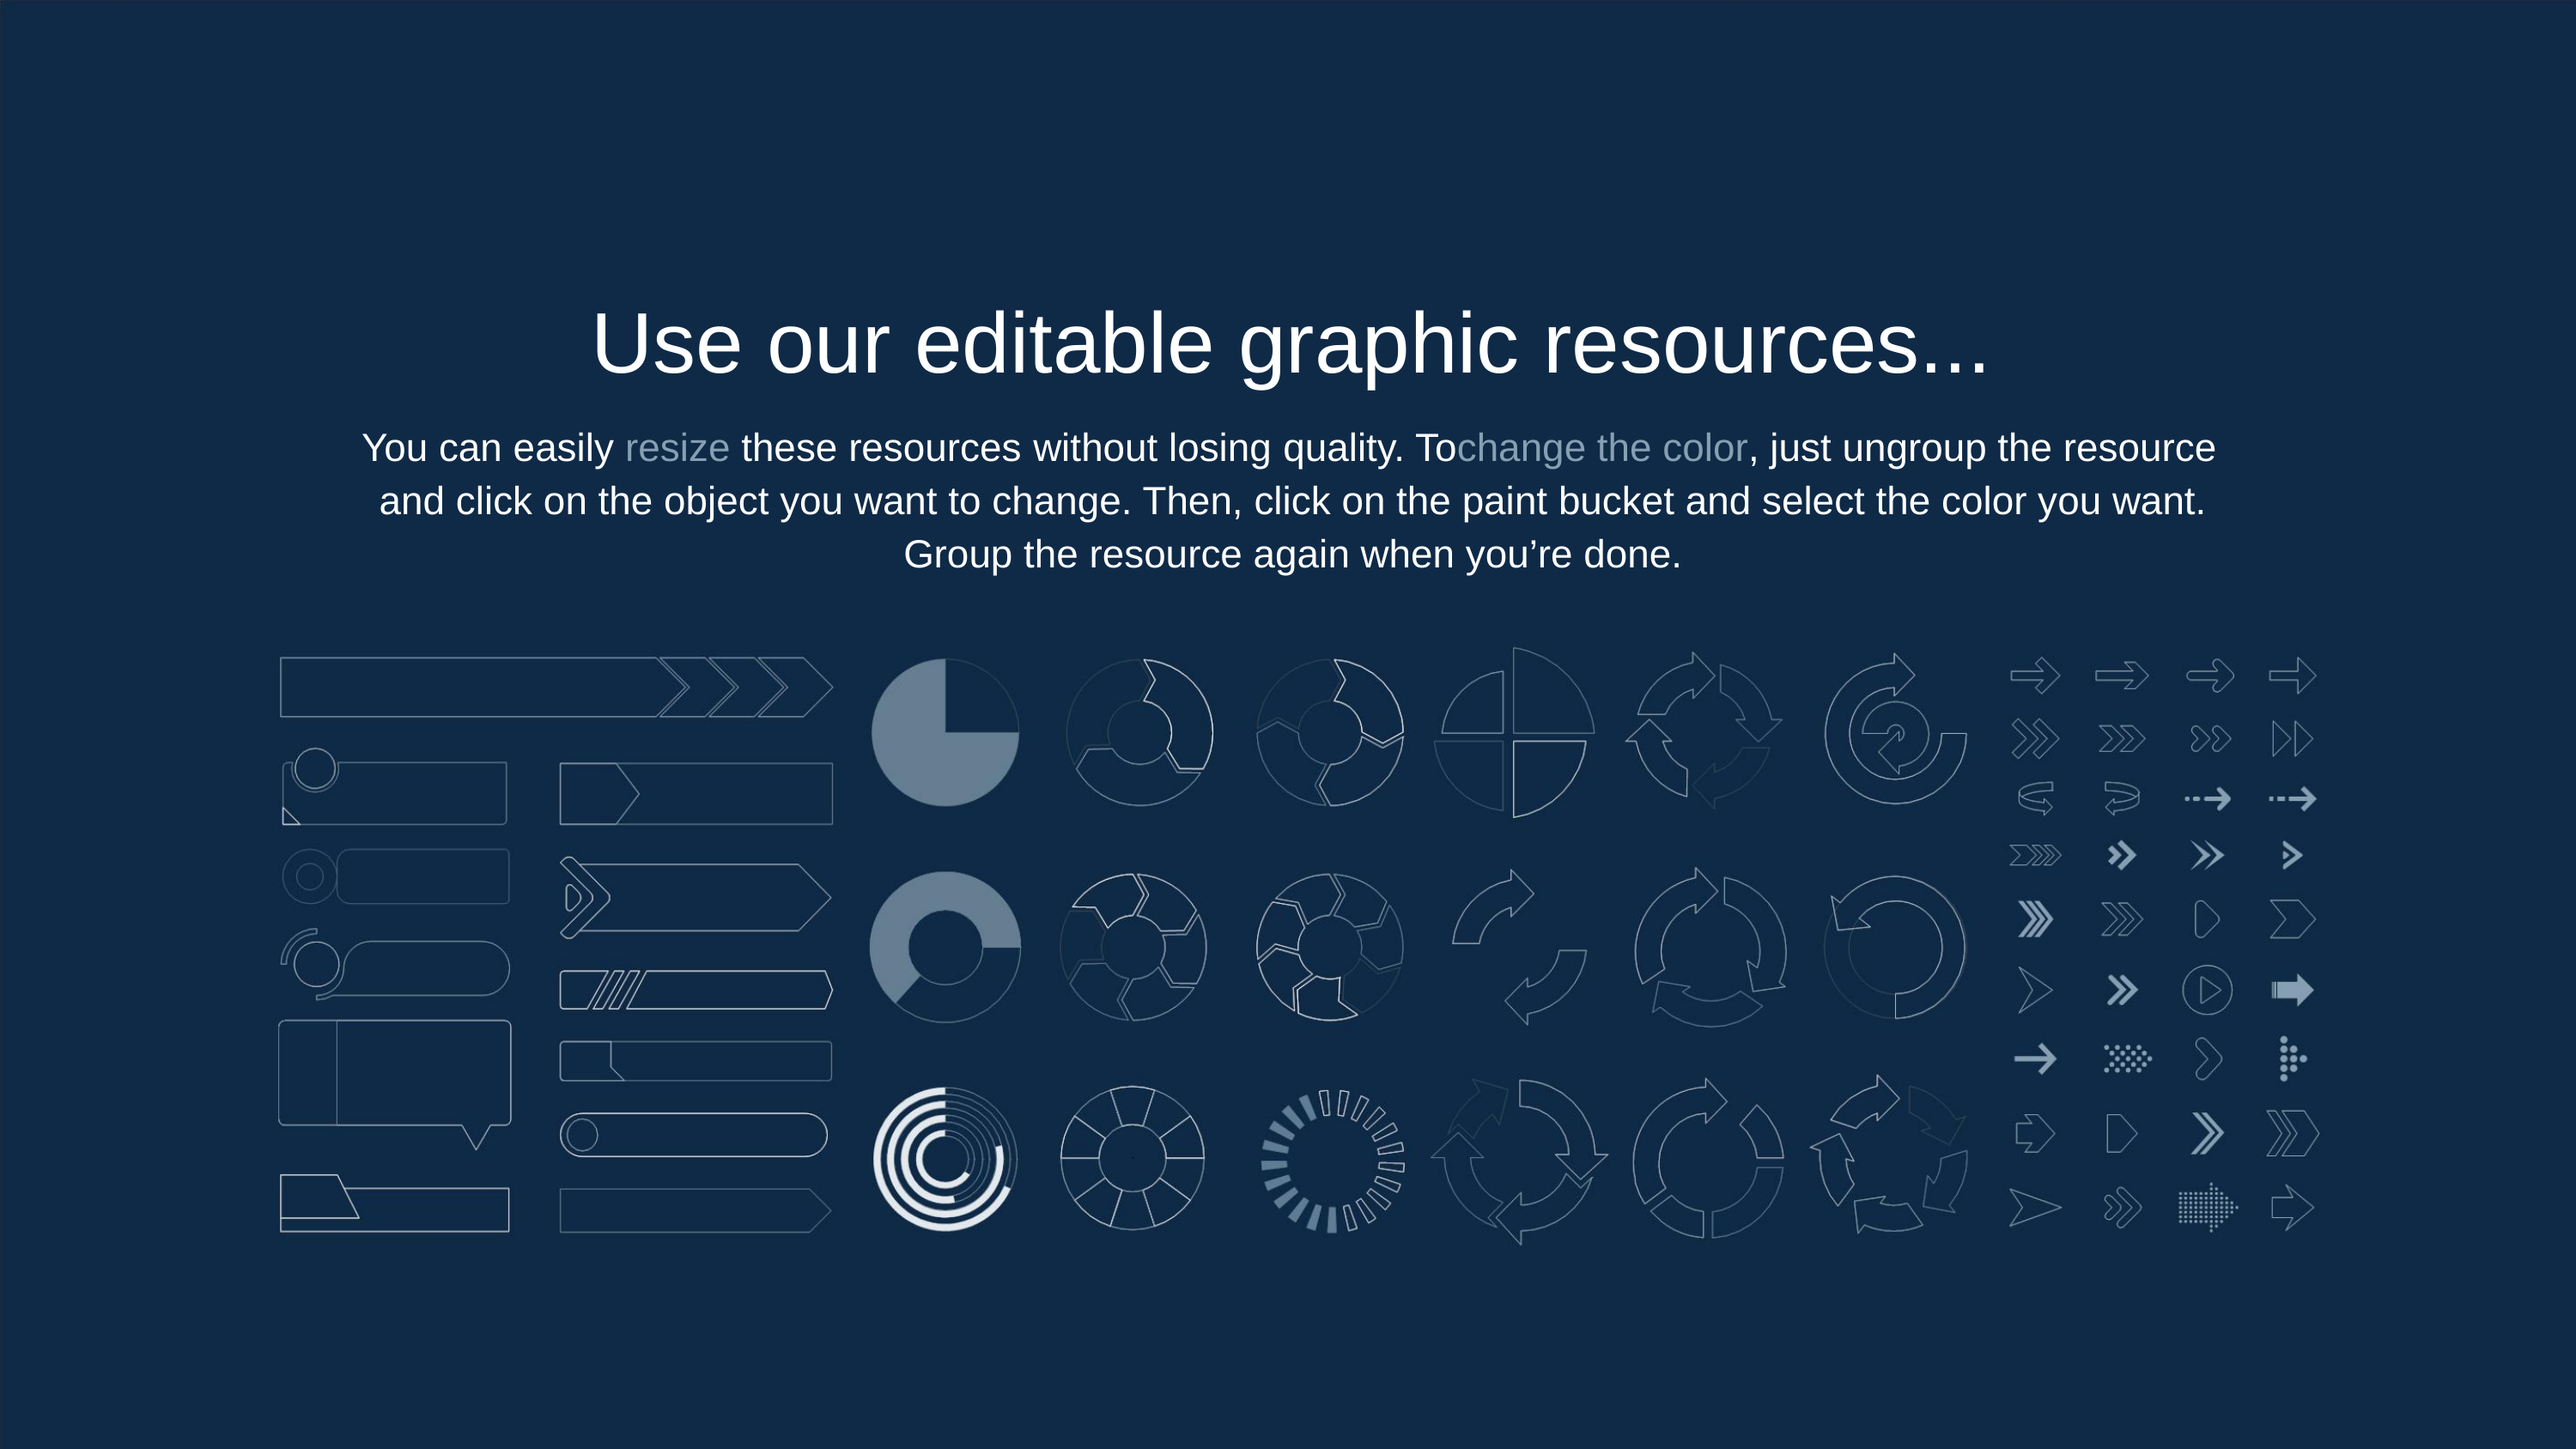

Use our editable graphic resources...
You can easily resize these resources without losing quality. Tochange the color, just ungroup the resource
and click on the object you want to change. Then, click on the paint bucket and select the color you want.
Group the resource again when you’re done.